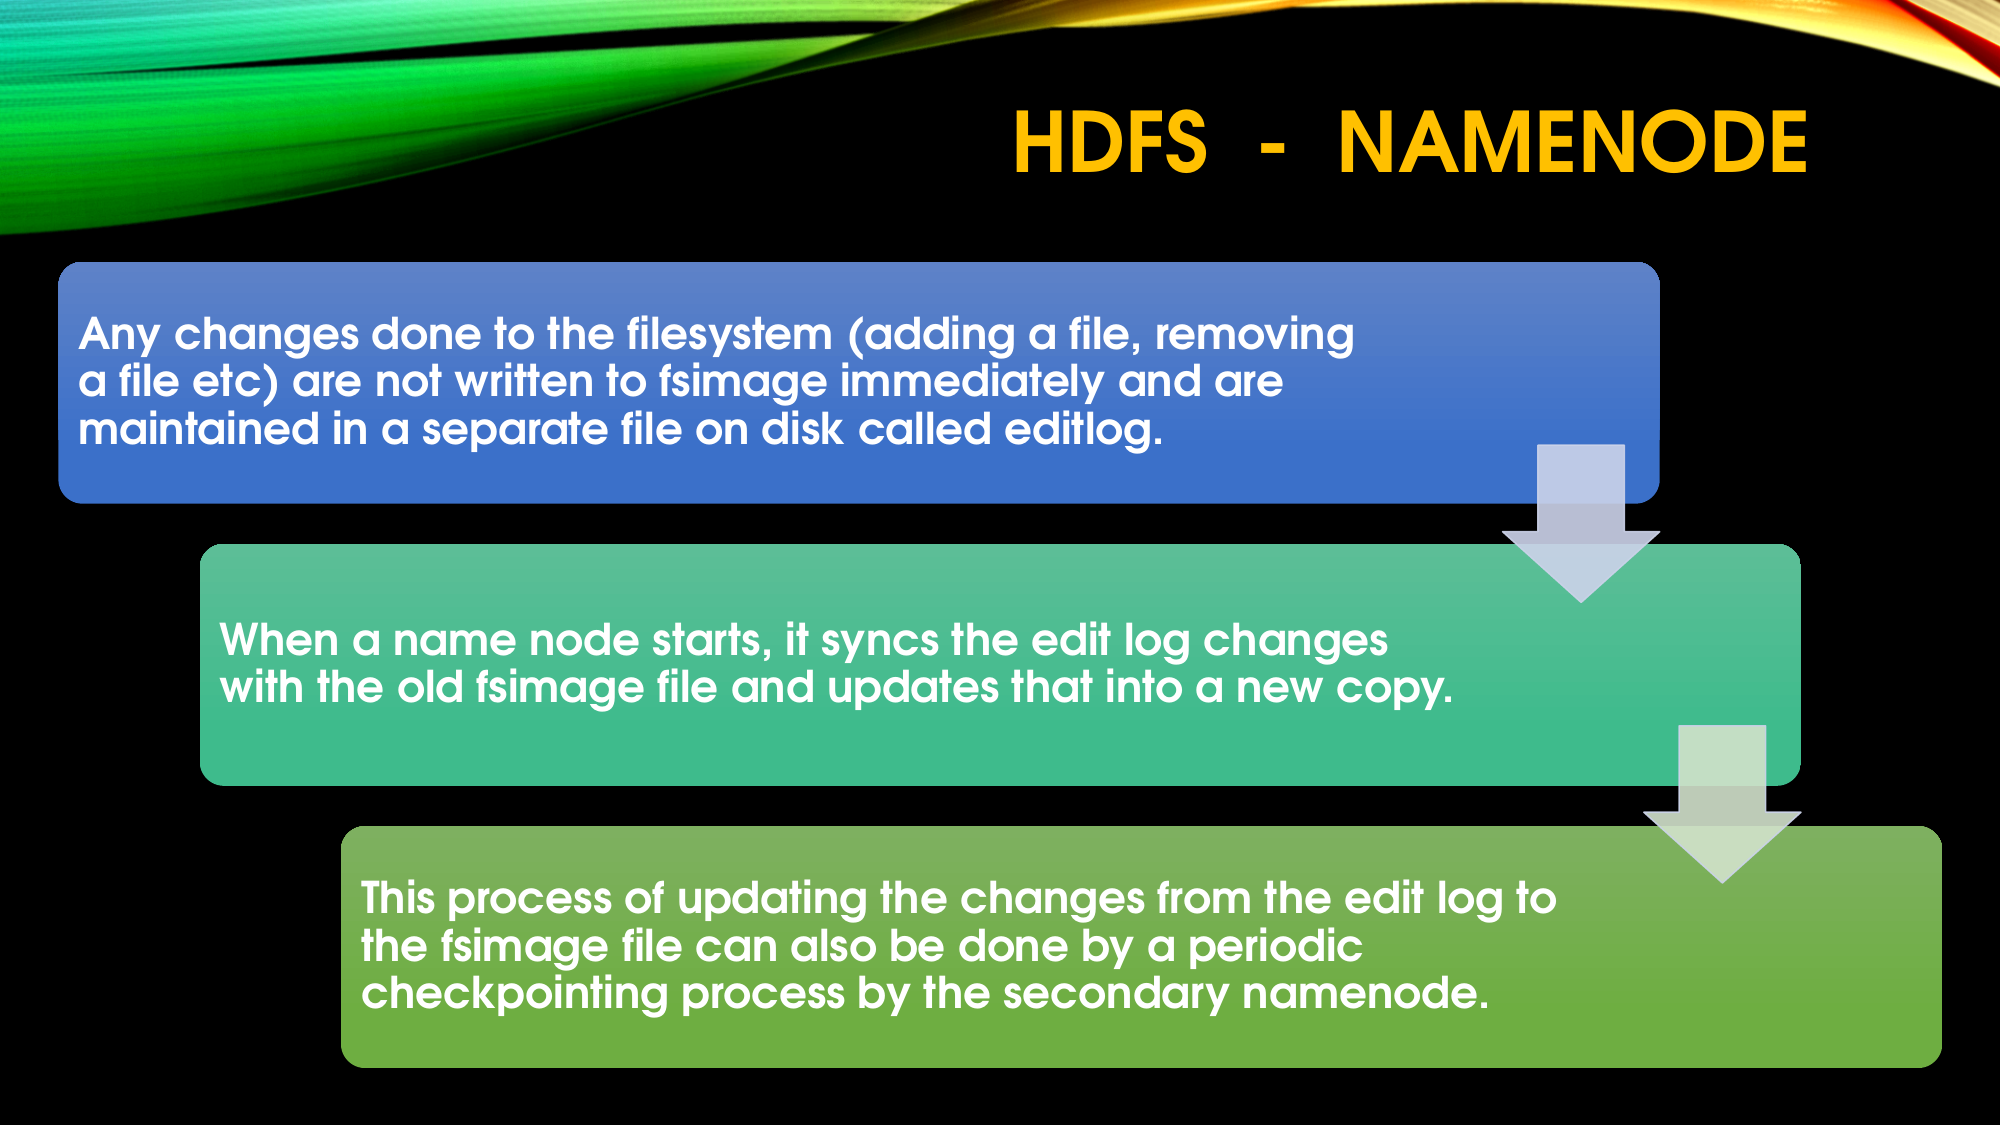

# HDFS  -  NAMENODE

Any changes done to the filesystem (adding a file, removing a file etc) are not written to fsimage immediately and are maintained in a separate file on disk called editlog.

When a name node starts, it syncs the edit log changes with the old fsimage file and updates that into a new copy.

This process of updating the changes from the edit log to the fsimage file can also be done by a periodic checkpointing process by the secondary namenode.